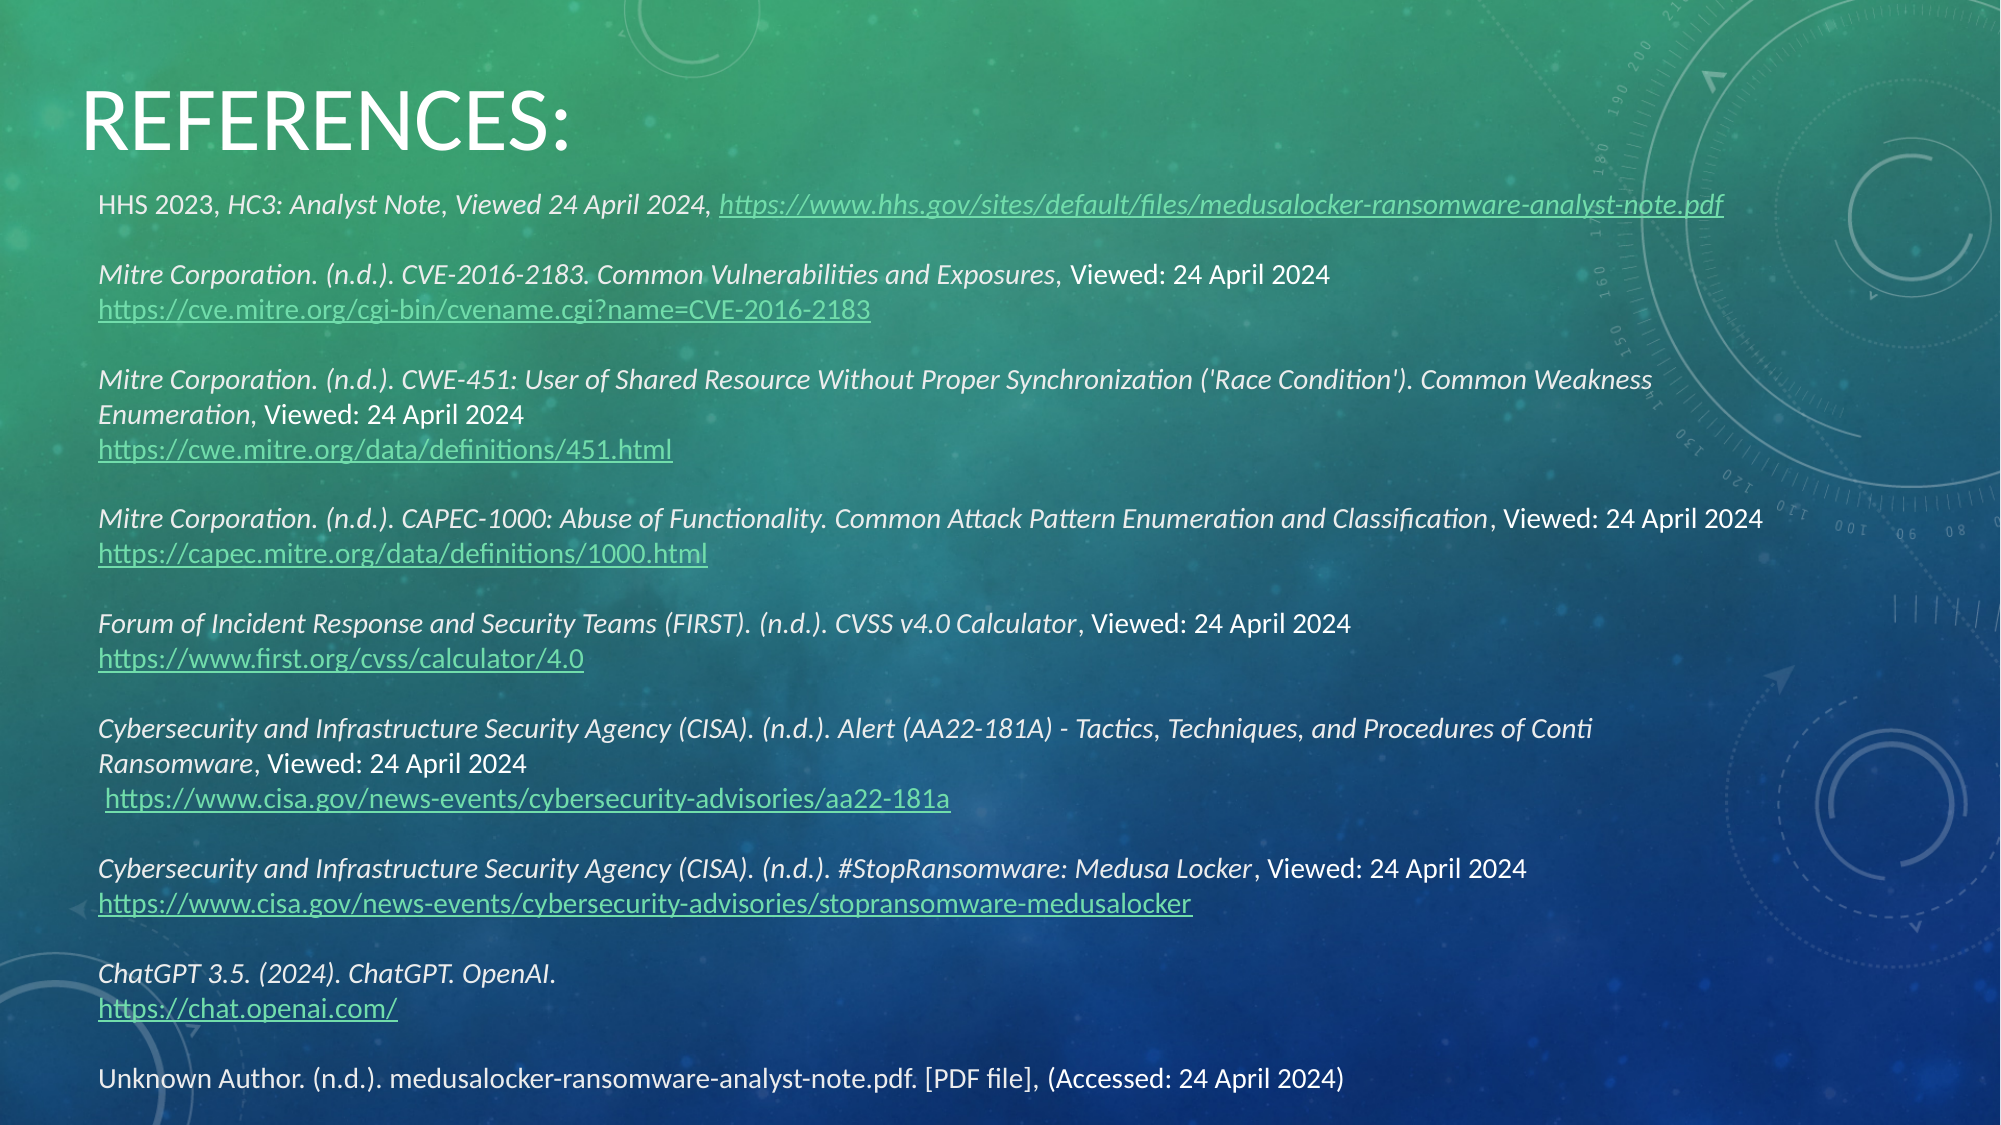

REFERENCES:
HHS 2023, HC3: Analyst Note, Viewed 24 April 2024, https://www.hhs.gov/sites/default/files/medusalocker-ransomware-analyst-note.pdf

Mitre Corporation. (n.d.). CVE-2016-2183. Common Vulnerabilities and Exposures, Viewed: 24 April 2024
https://cve.mitre.org/cgi-bin/cvename.cgi?name=CVE-2016-2183

Mitre Corporation. (n.d.). CWE-451: User of Shared Resource Without Proper Synchronization ('Race Condition'). Common Weakness Enumeration, Viewed: 24 April 2024
https://cwe.mitre.org/data/definitions/451.html

Mitre Corporation. (n.d.). CAPEC-1000: Abuse of Functionality. Common Attack Pattern Enumeration and Classification, Viewed: 24 April 2024
https://capec.mitre.org/data/definitions/1000.html

Forum of Incident Response and Security Teams (FIRST). (n.d.). CVSS v4.0 Calculator, Viewed: 24 April 2024
https://www.first.org/cvss/calculator/4.0

Cybersecurity and Infrastructure Security Agency (CISA). (n.d.). Alert (AA22-181A) - Tactics, Techniques, and Procedures of Conti Ransomware, Viewed: 24 April 2024
 https://www.cisa.gov/news-events/cybersecurity-advisories/aa22-181a

Cybersecurity and Infrastructure Security Agency (CISA). (n.d.). #StopRansomware: Medusa Locker, Viewed: 24 April 2024
https://www.cisa.gov/news-events/cybersecurity-advisories/stopransomware-medusalocker
ChatGPT 3.5. (2024). ChatGPT. OpenAI.
https://chat.openai.com/

Unknown Author. (n.d.). medusalocker-ransomware-analyst-note.pdf. [PDF file], (Accessed: 24 April 2024)